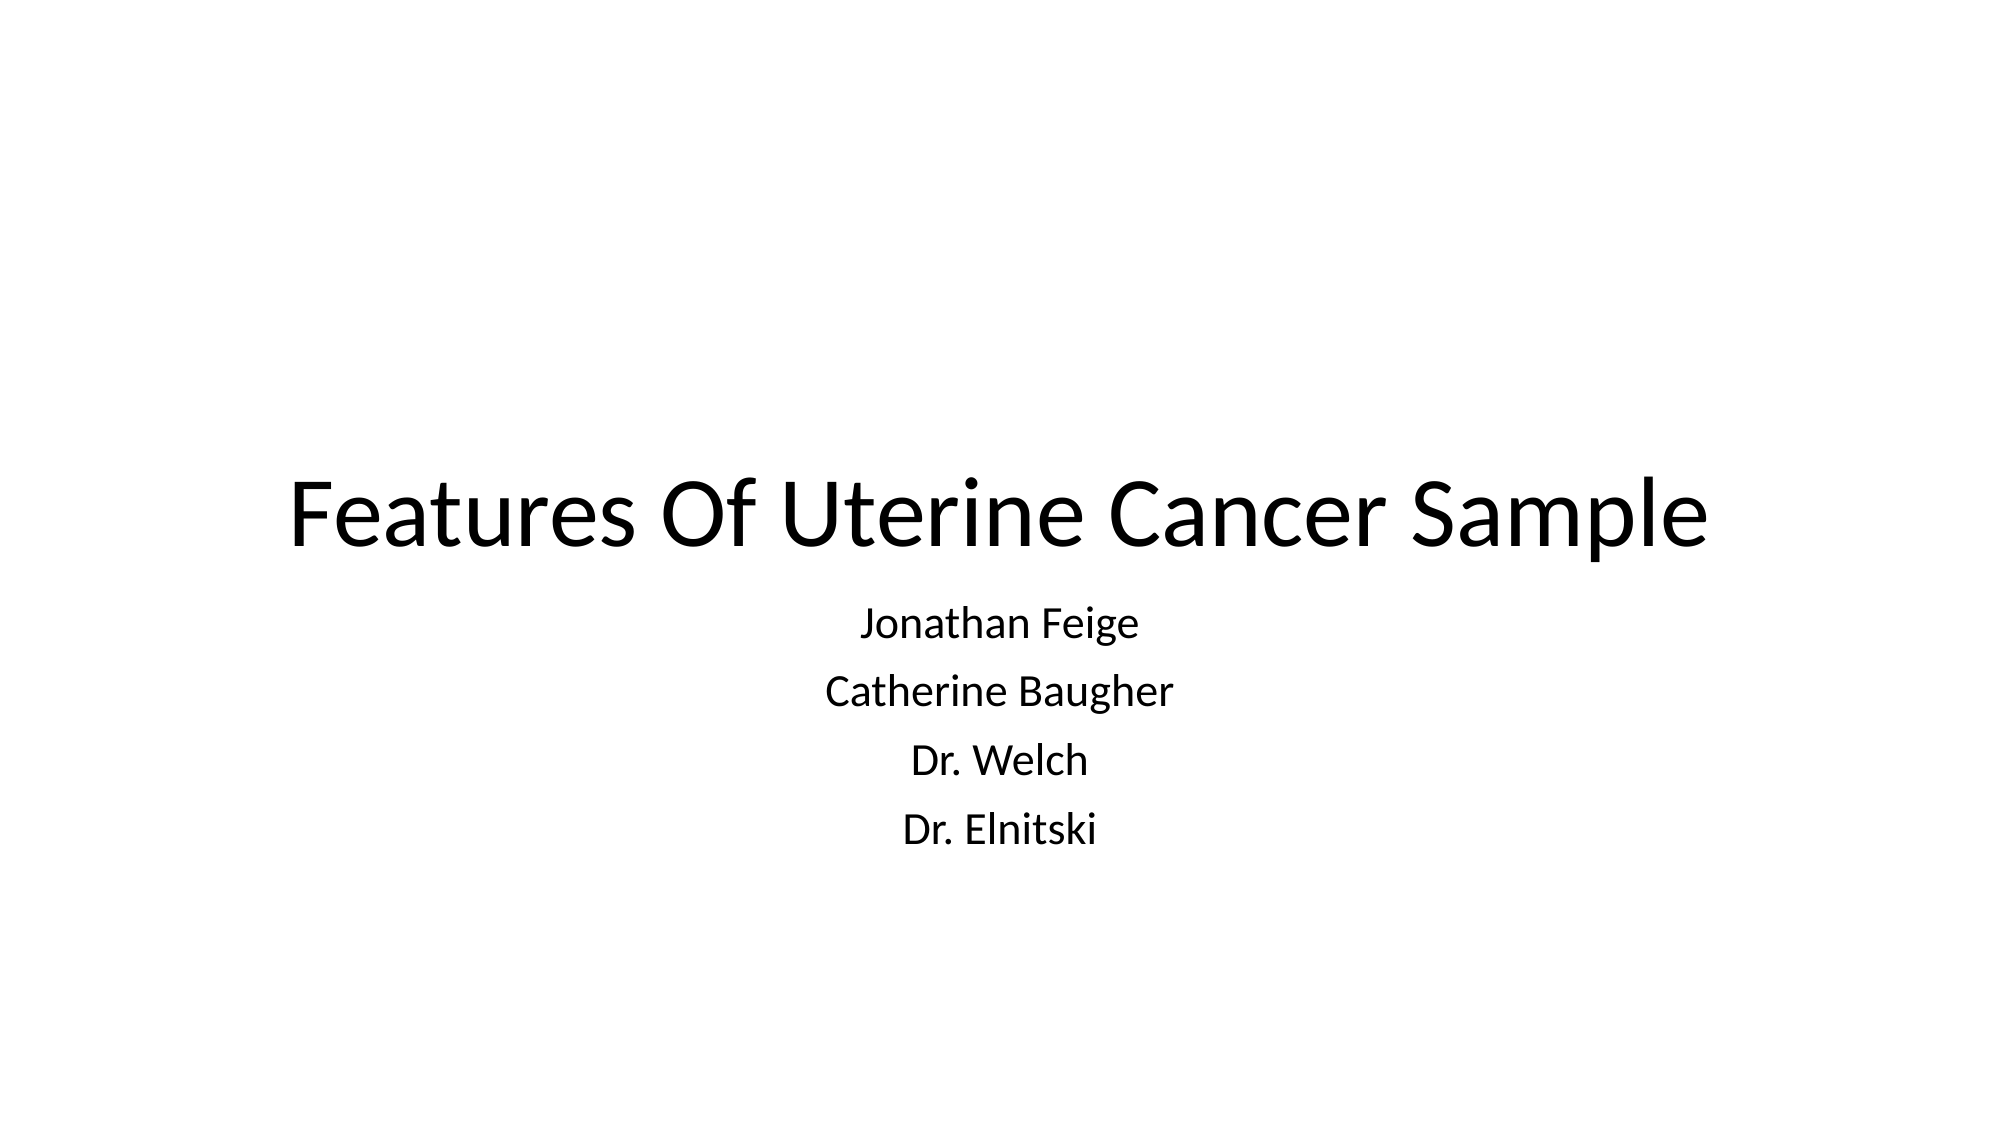

# Features Of Uterine Cancer Sample
Jonathan Feige
Catherine Baugher
Dr. Welch
Dr. Elnitski